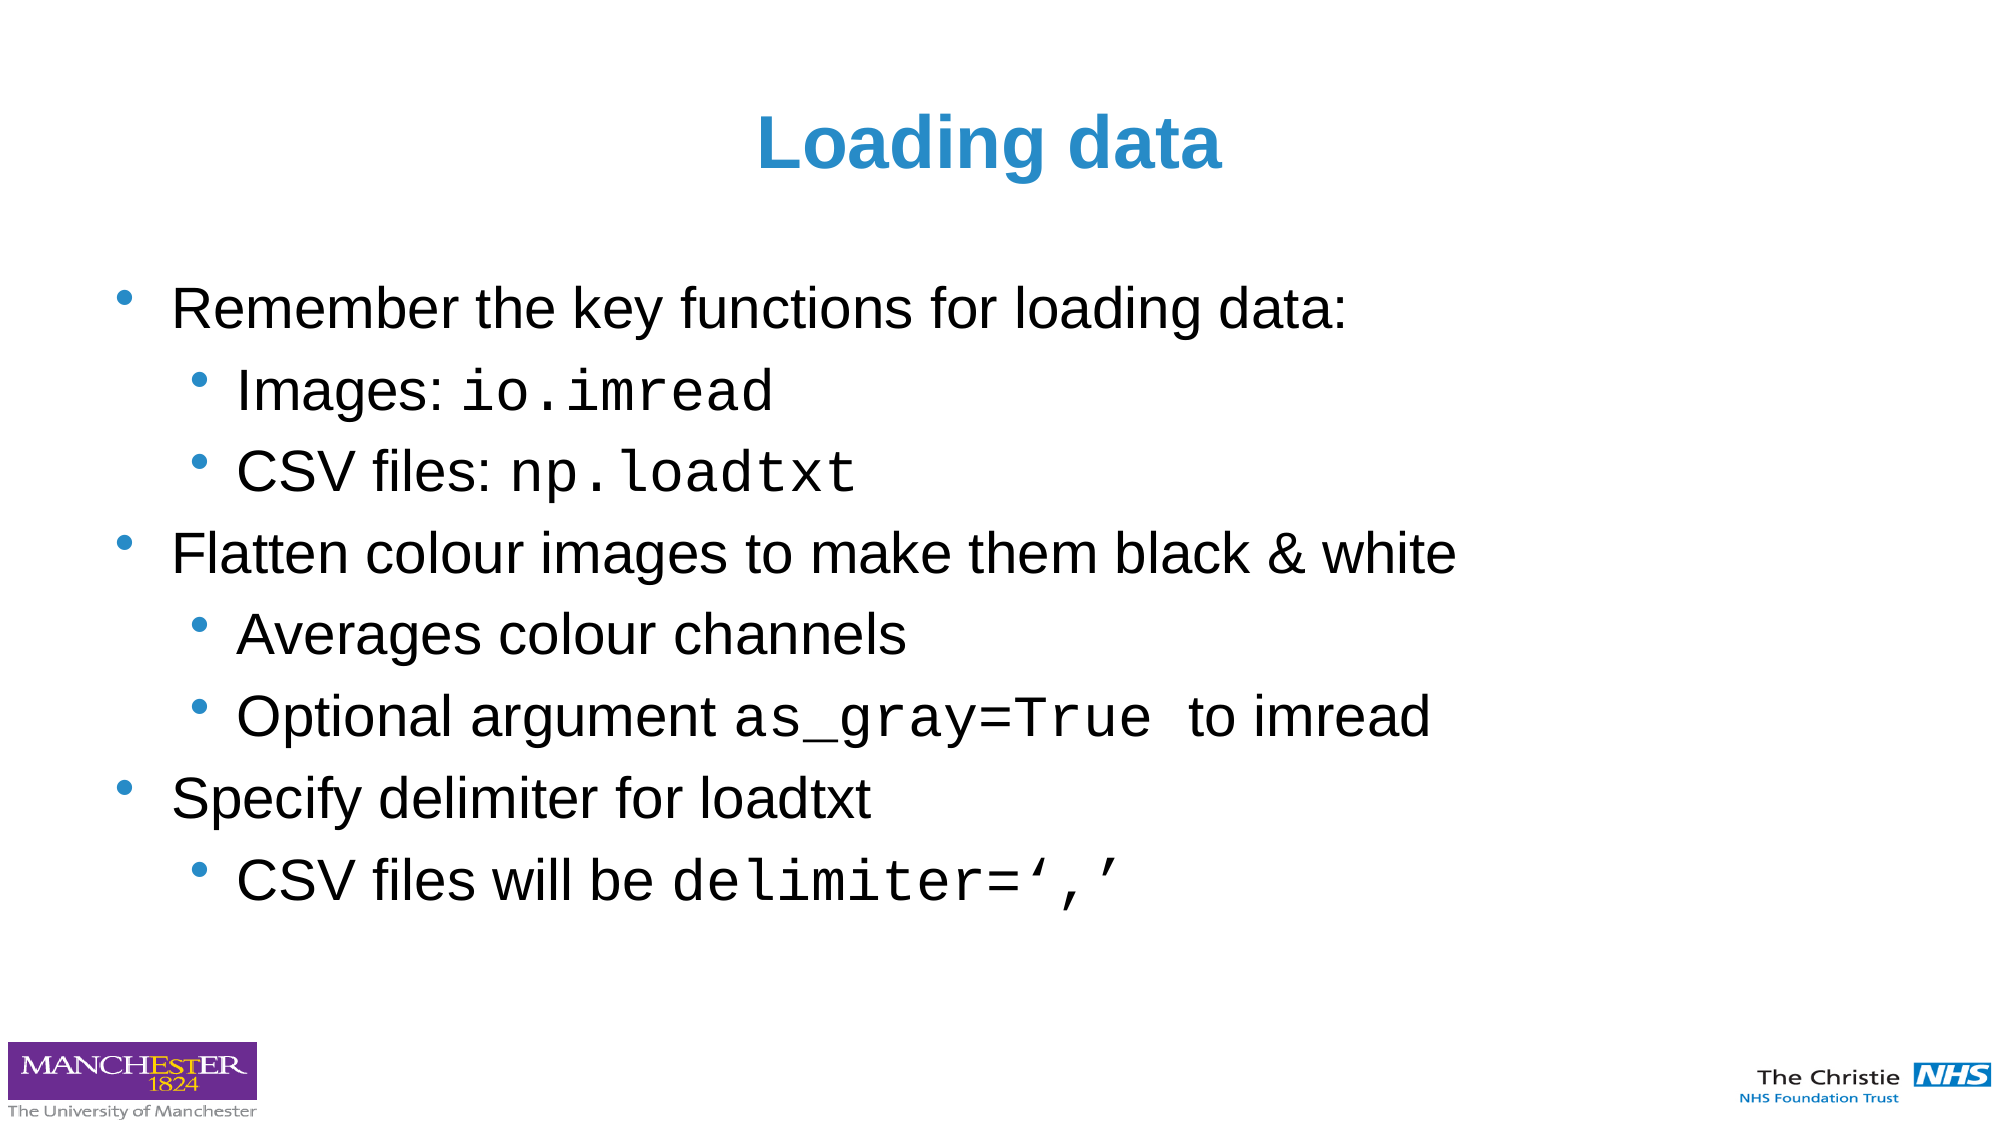

# Loading data
Remember the key functions for loading data:
Images: io.imread
CSV files: np.loadtxt
Flatten colour images to make them black & white
Averages colour channels
Optional argument as_gray=True to imread
Specify delimiter for loadtxt
CSV files will be delimiter=‘,’